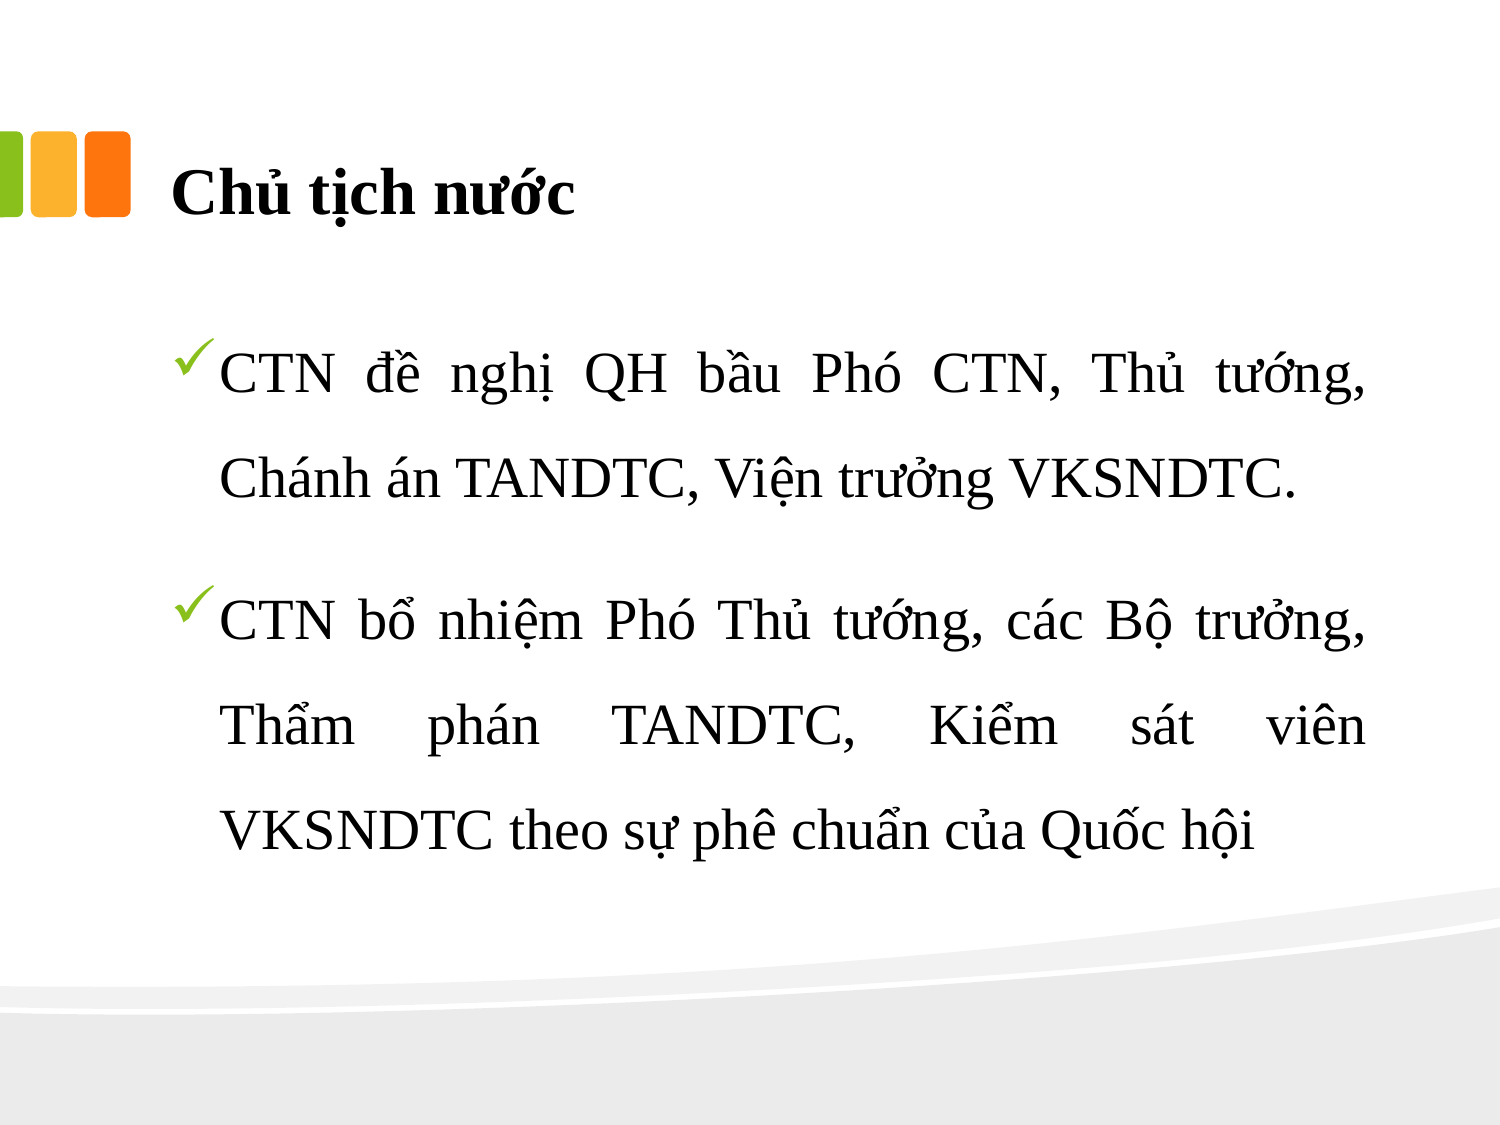

# Chủ tịch nước
CTN đề nghị QH bầu Phó CTN, Thủ tướng, Chánh án TANDTC, Viện trưởng VKSNDTC.
CTN bổ nhiệm Phó Thủ tướng, các Bộ trưởng, Thẩm phán TANDTC, Kiểm sát viên VKSNDTC theo sự phê chuẩn của Quốc hội